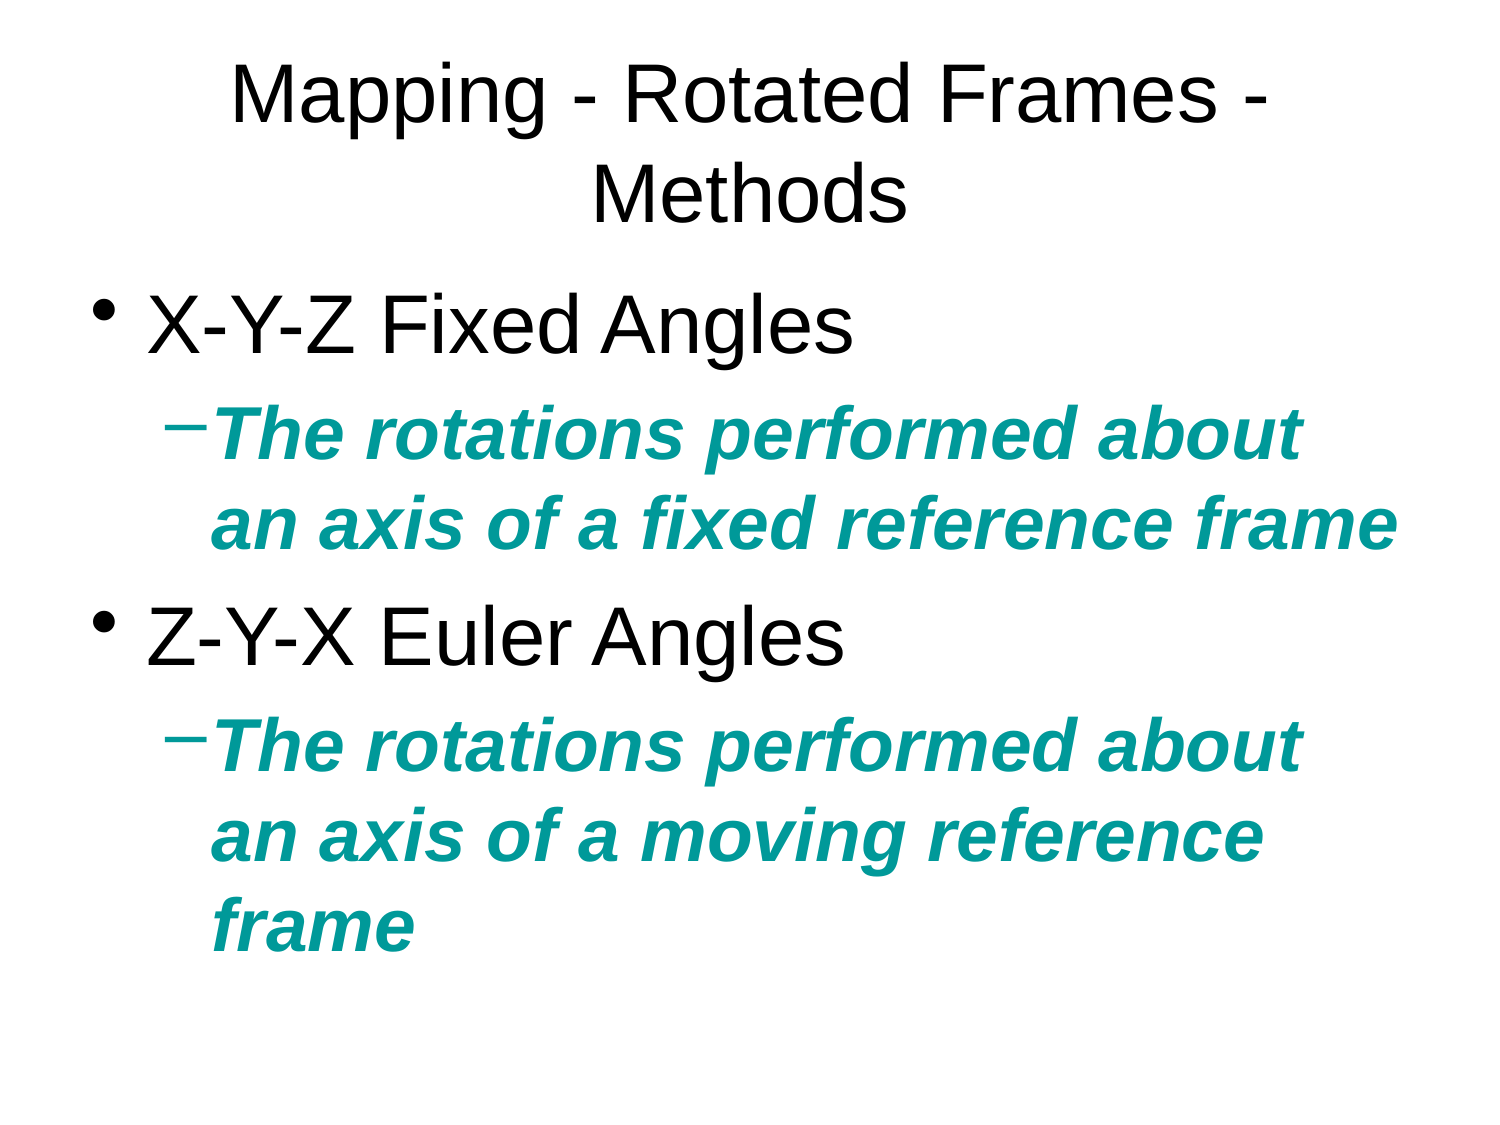

# Mapping - Rotated Frames - Methods
X-Y-Z Fixed Angles
The rotations performed about an axis of a fixed reference frame
Z-Y-X Euler Angles
The rotations performed about an axis of a moving reference frame